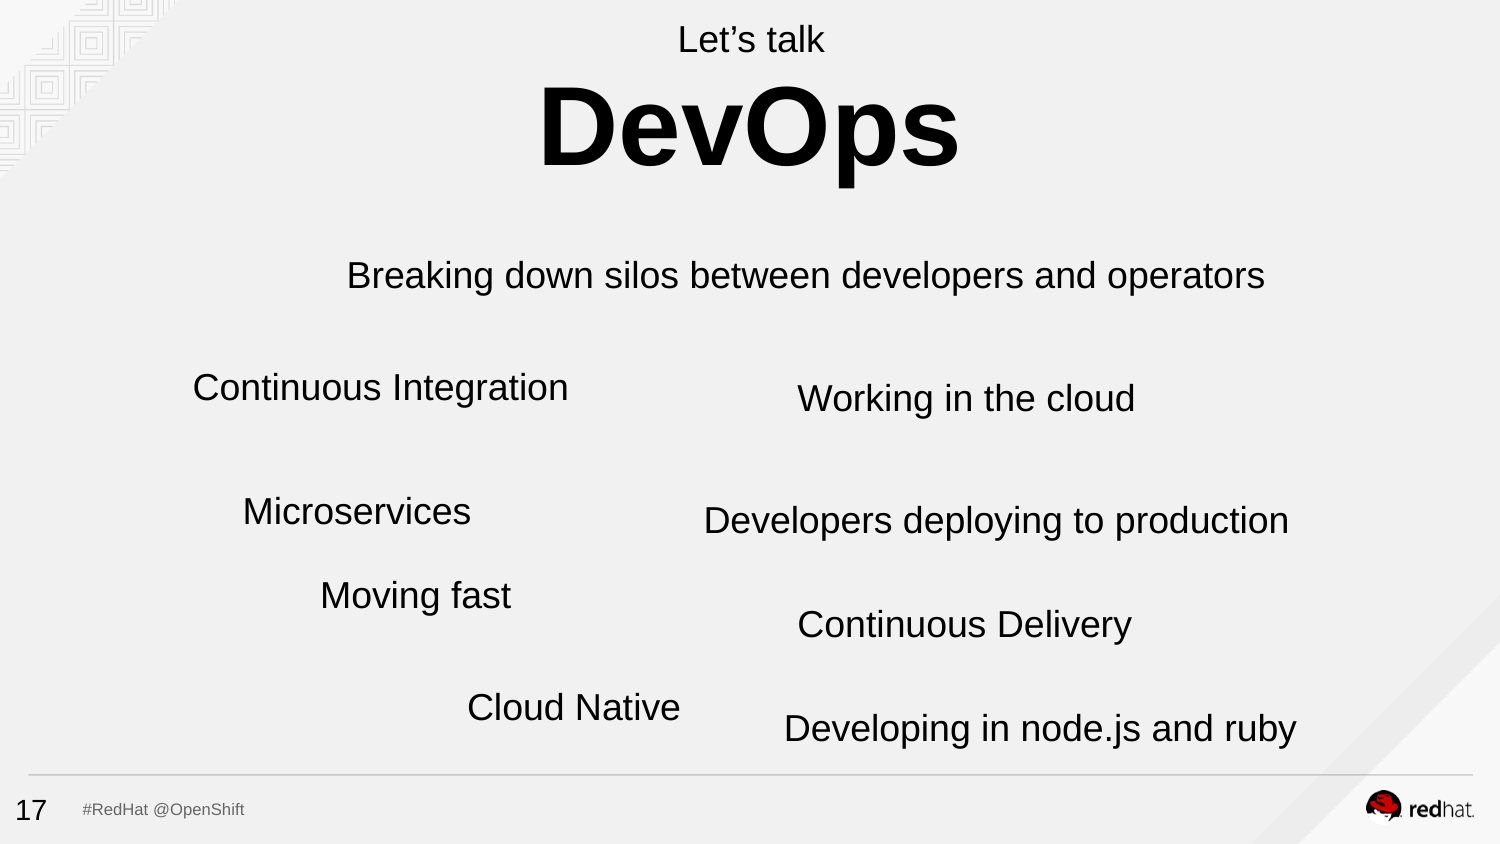

Let’s talk
DevOps
Breaking down silos between developers and operators
Continuous Integration
Working in the cloud
Microservices
Developers deploying to production
Moving fast
Continuous Delivery
Cloud Native
Developing in node.js and ruby
17